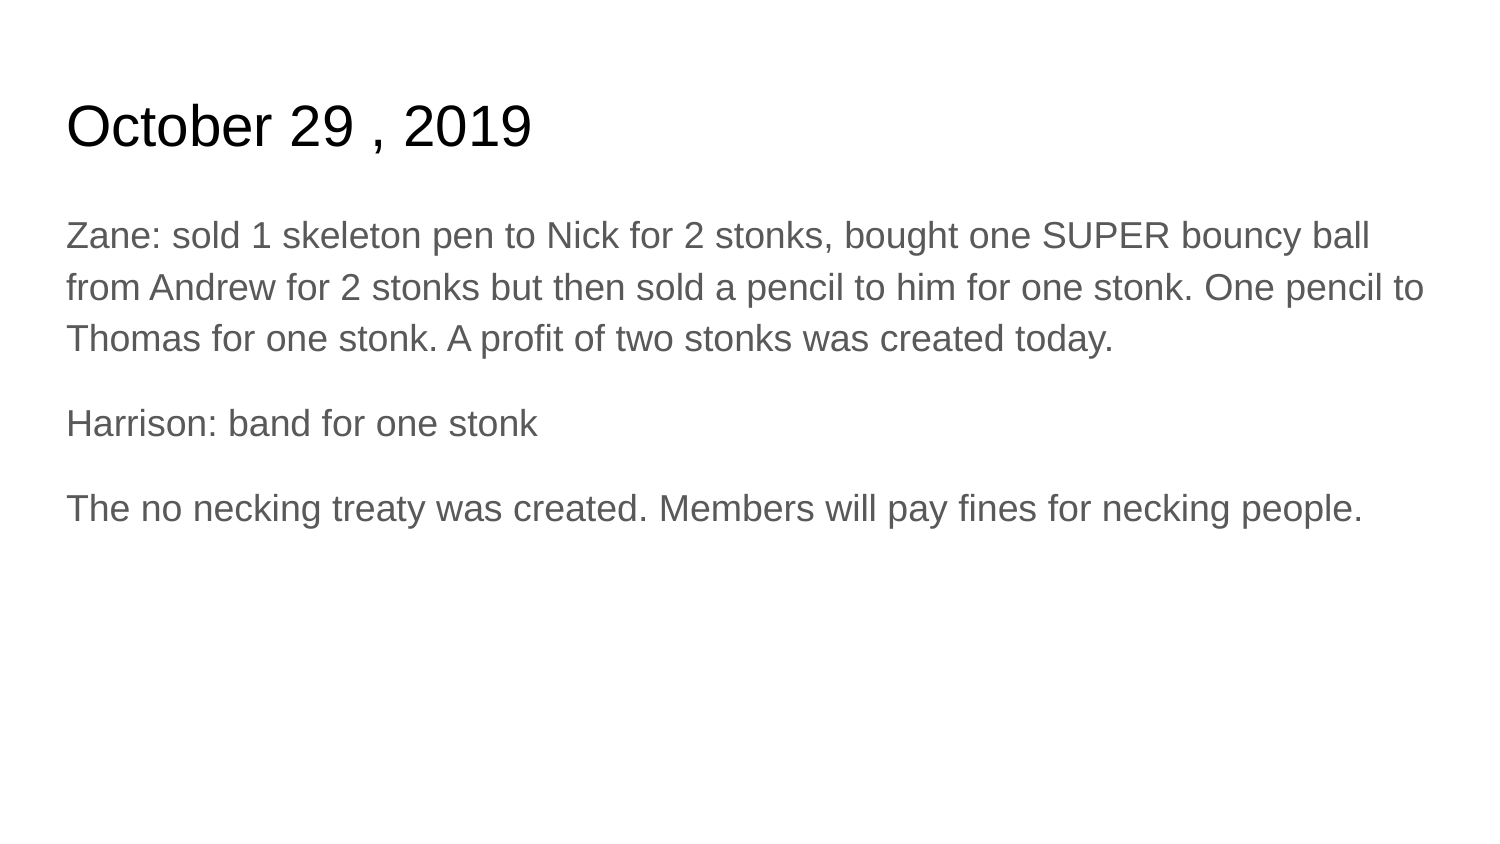

# October 29 , 2019
Zane: sold 1 skeleton pen to Nick for 2 stonks, bought one SUPER bouncy ball from Andrew for 2 stonks but then sold a pencil to him for one stonk. One pencil to Thomas for one stonk. A profit of two stonks was created today.
Harrison: band for one stonk
The no necking treaty was created. Members will pay fines for necking people.